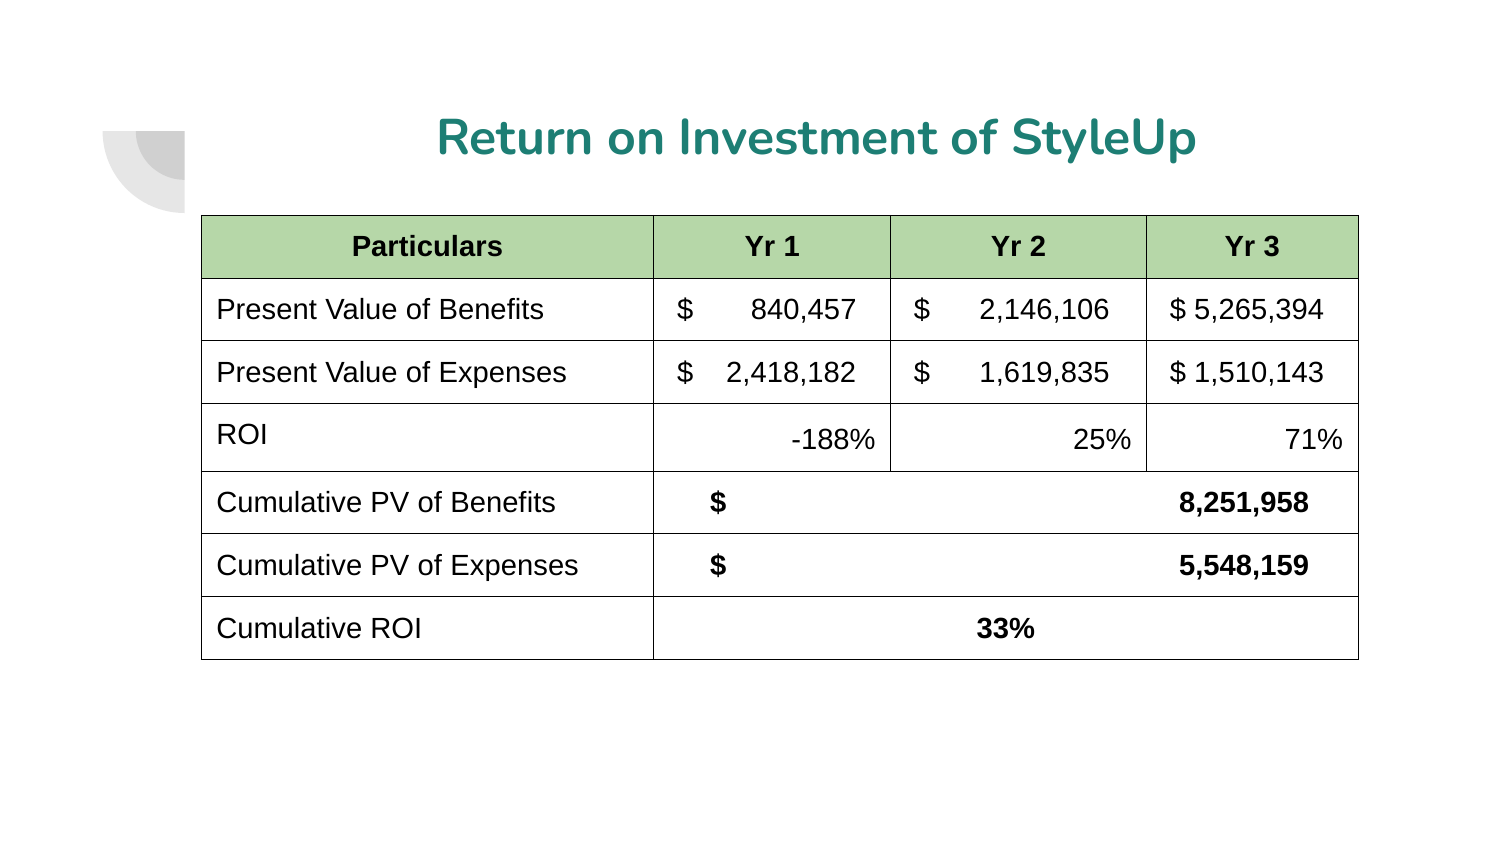

# Return on Investment of StyleUp

| Particulars | Yr 1 | Yr 2 | Yr 3 |
| --- | --- | --- | --- |
| Present Value of Benefits | $ 840,457 | $ 2,146,106 | $ 5,265,394 |
| Present Value of Expenses | $ 2,418,182 | $ 1,619,835 | $ 1,510,143 |
| ROI | -188% | 25% | 71% |
| Cumulative PV of Benefits | $ 8,251,958 |  |  |
| Cumulative PV of Expenses | $ 5,548,159 |  |  |
| Cumulative ROI | 33% |  |  |